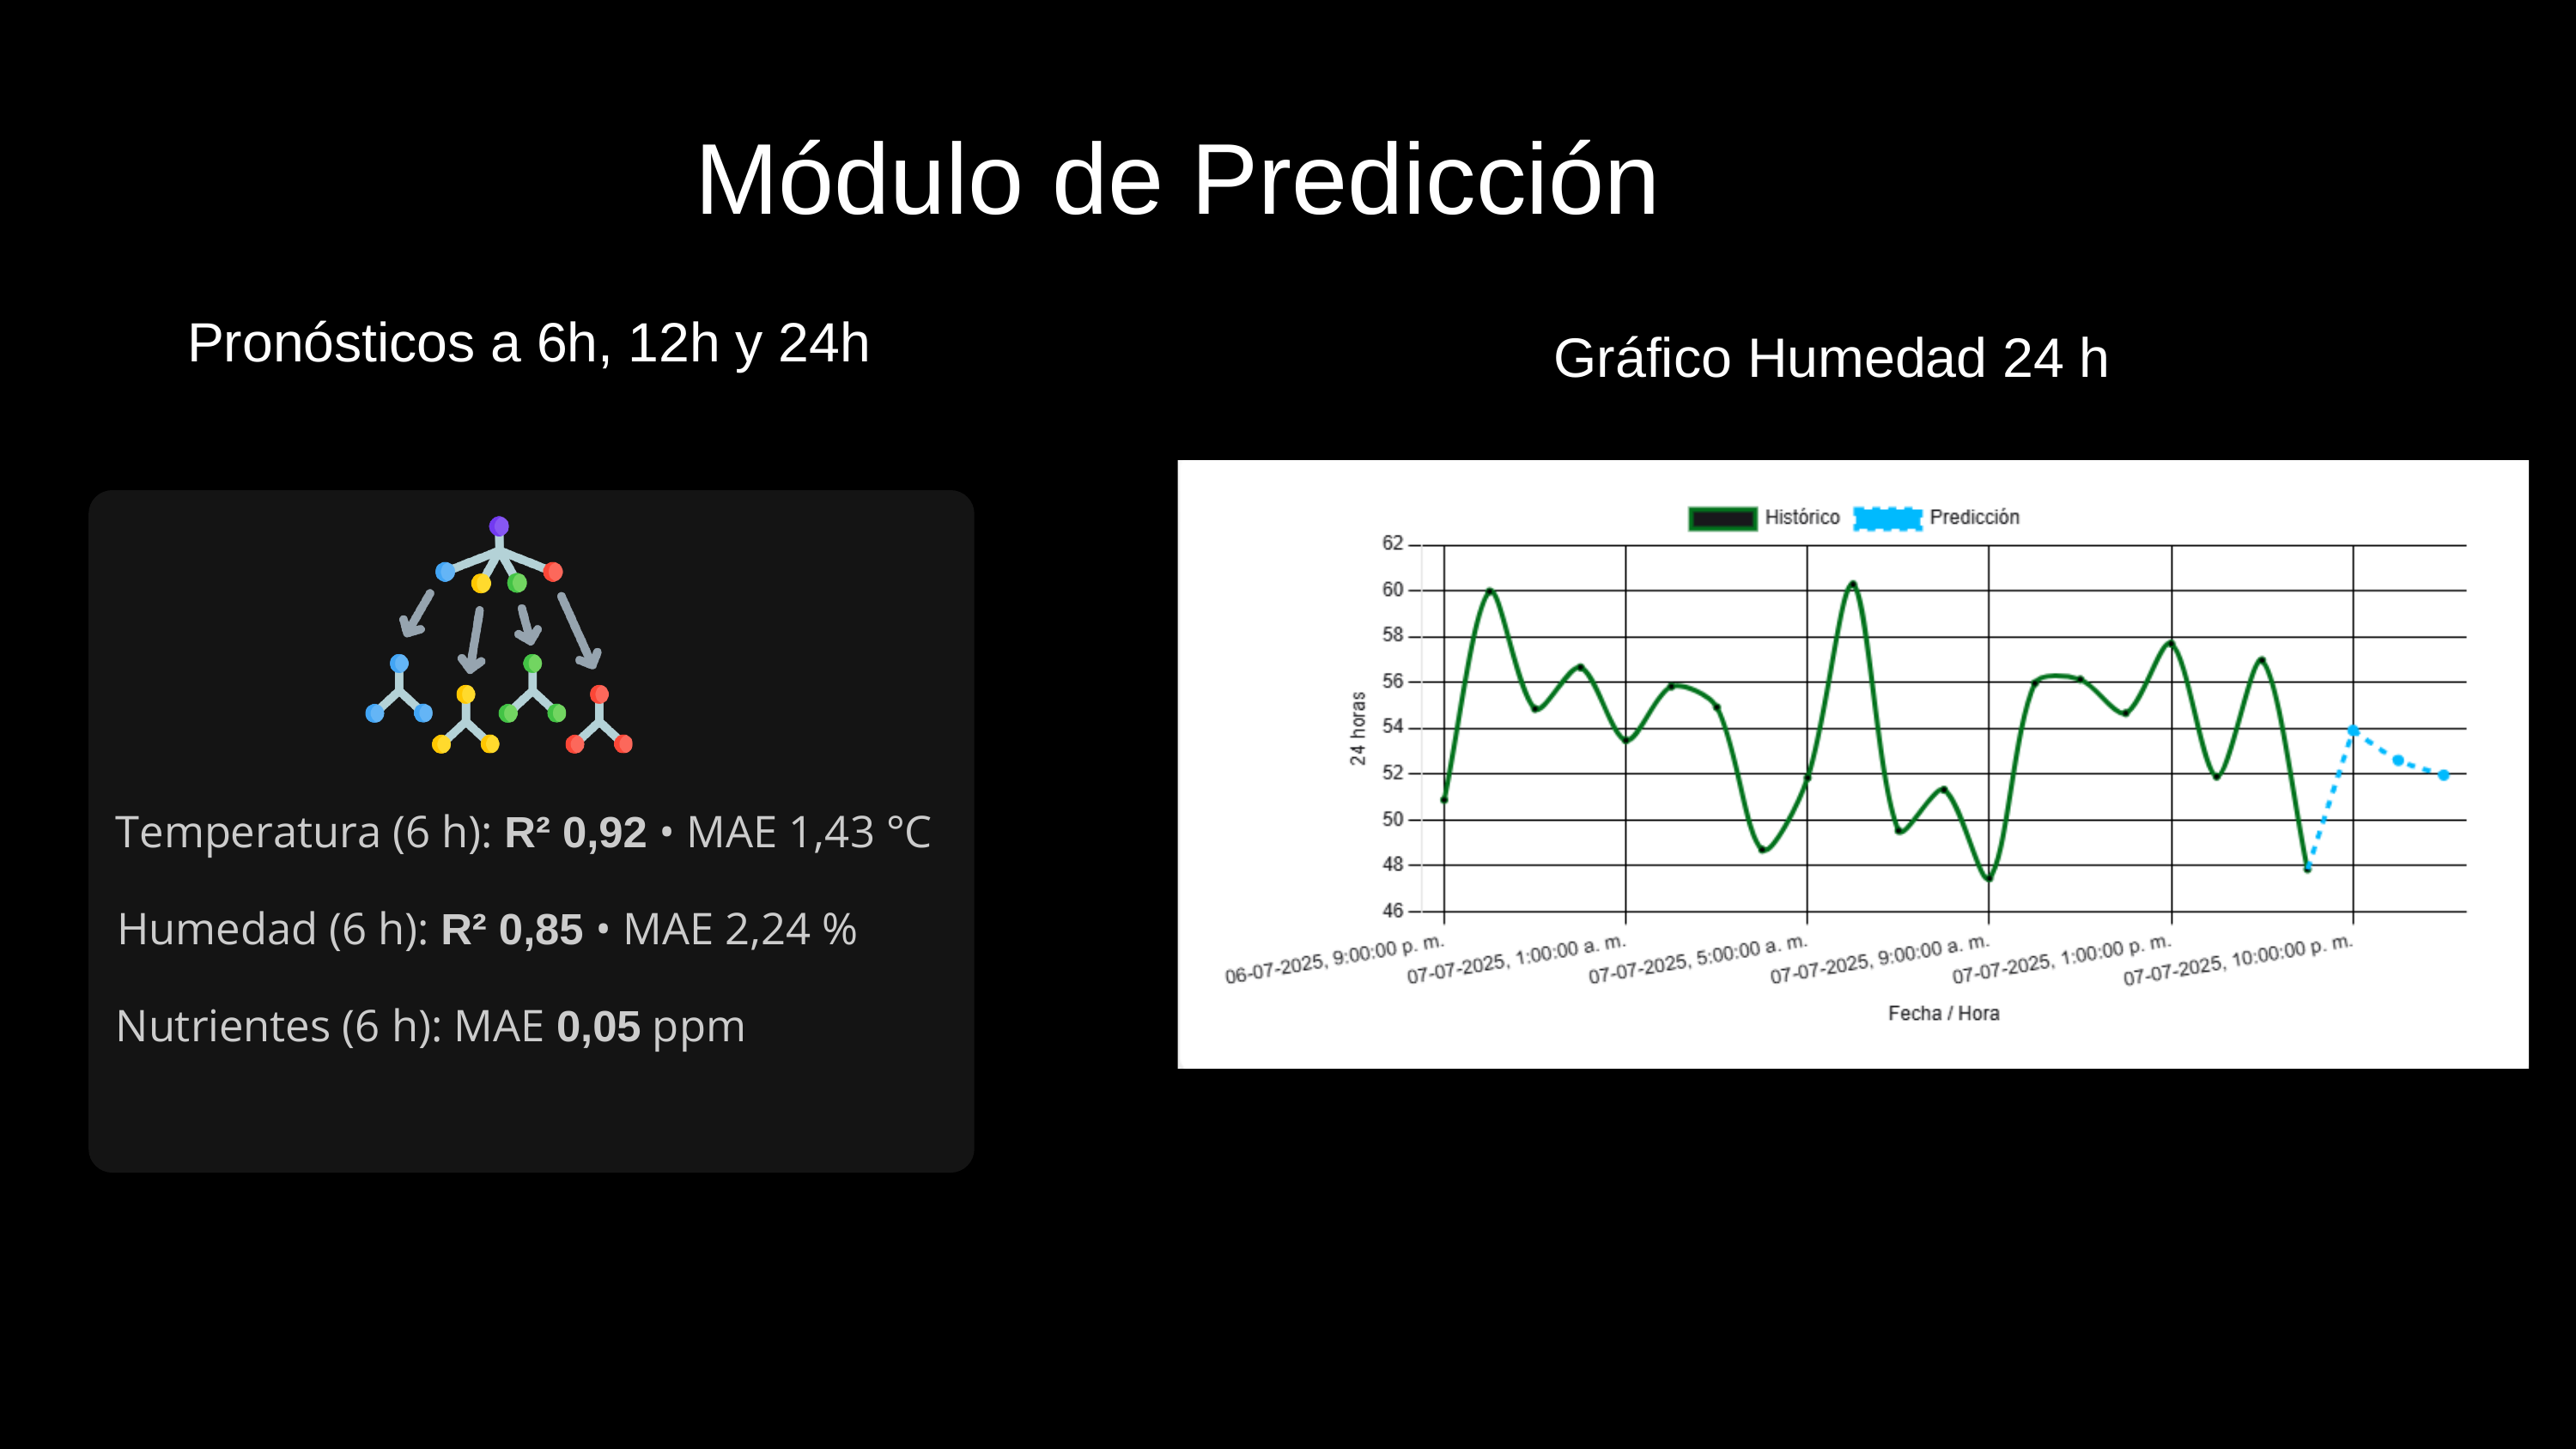

Módulo de Predicción
Pronósticos a 6h, 12h y 24h
Gráfico Humedad 24 h

Temperatura (6 h): R² 0,92 • MAE 1,43 °C
Humedad (6 h): R² 0,85 • MAE 2,24 %

Nutrientes (6 h): MAE 0,05 ppm